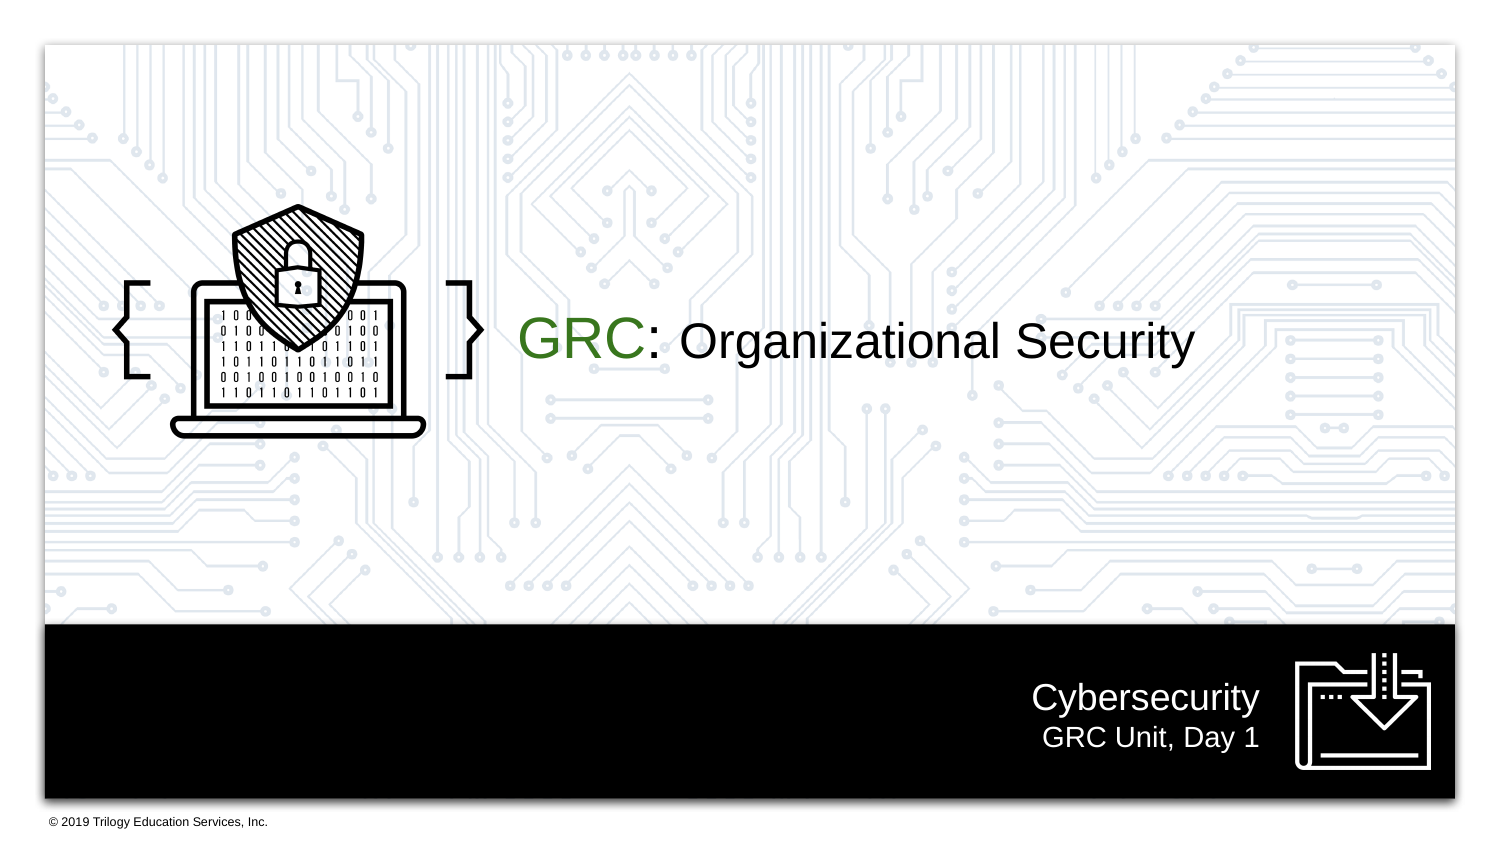

GRC: Organizational Security
# GRC Unit, Day 1